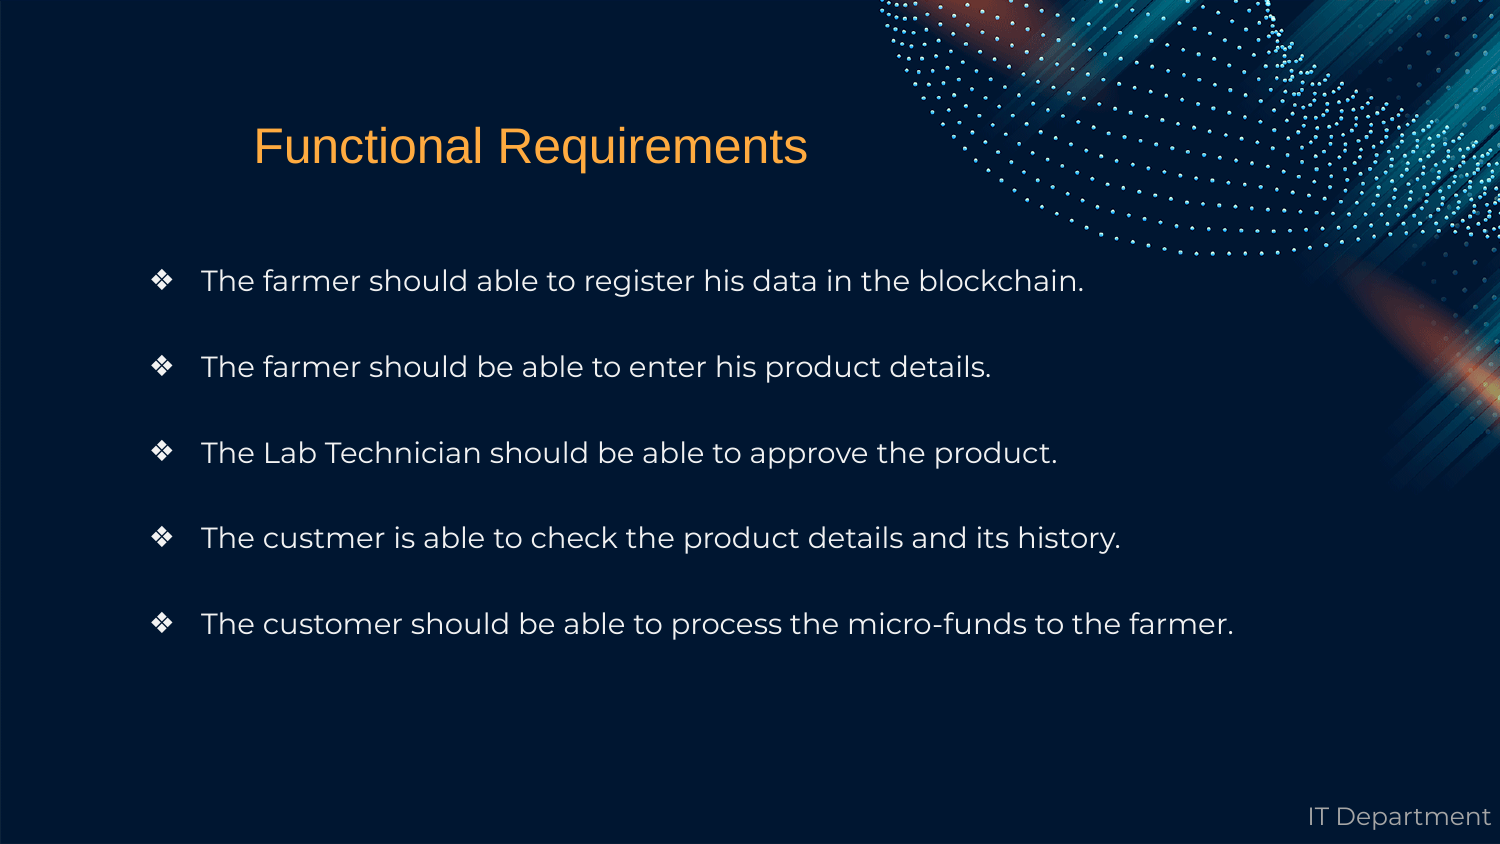

# Functional Requirements
The farmer should able to register his data in the blockchain.
The farmer should be able to enter his product details.
The Lab Technician should be able to approve the product.
The custmer is able to check the product details and its history.
The customer should be able to process the micro-funds to the farmer.
IT Department